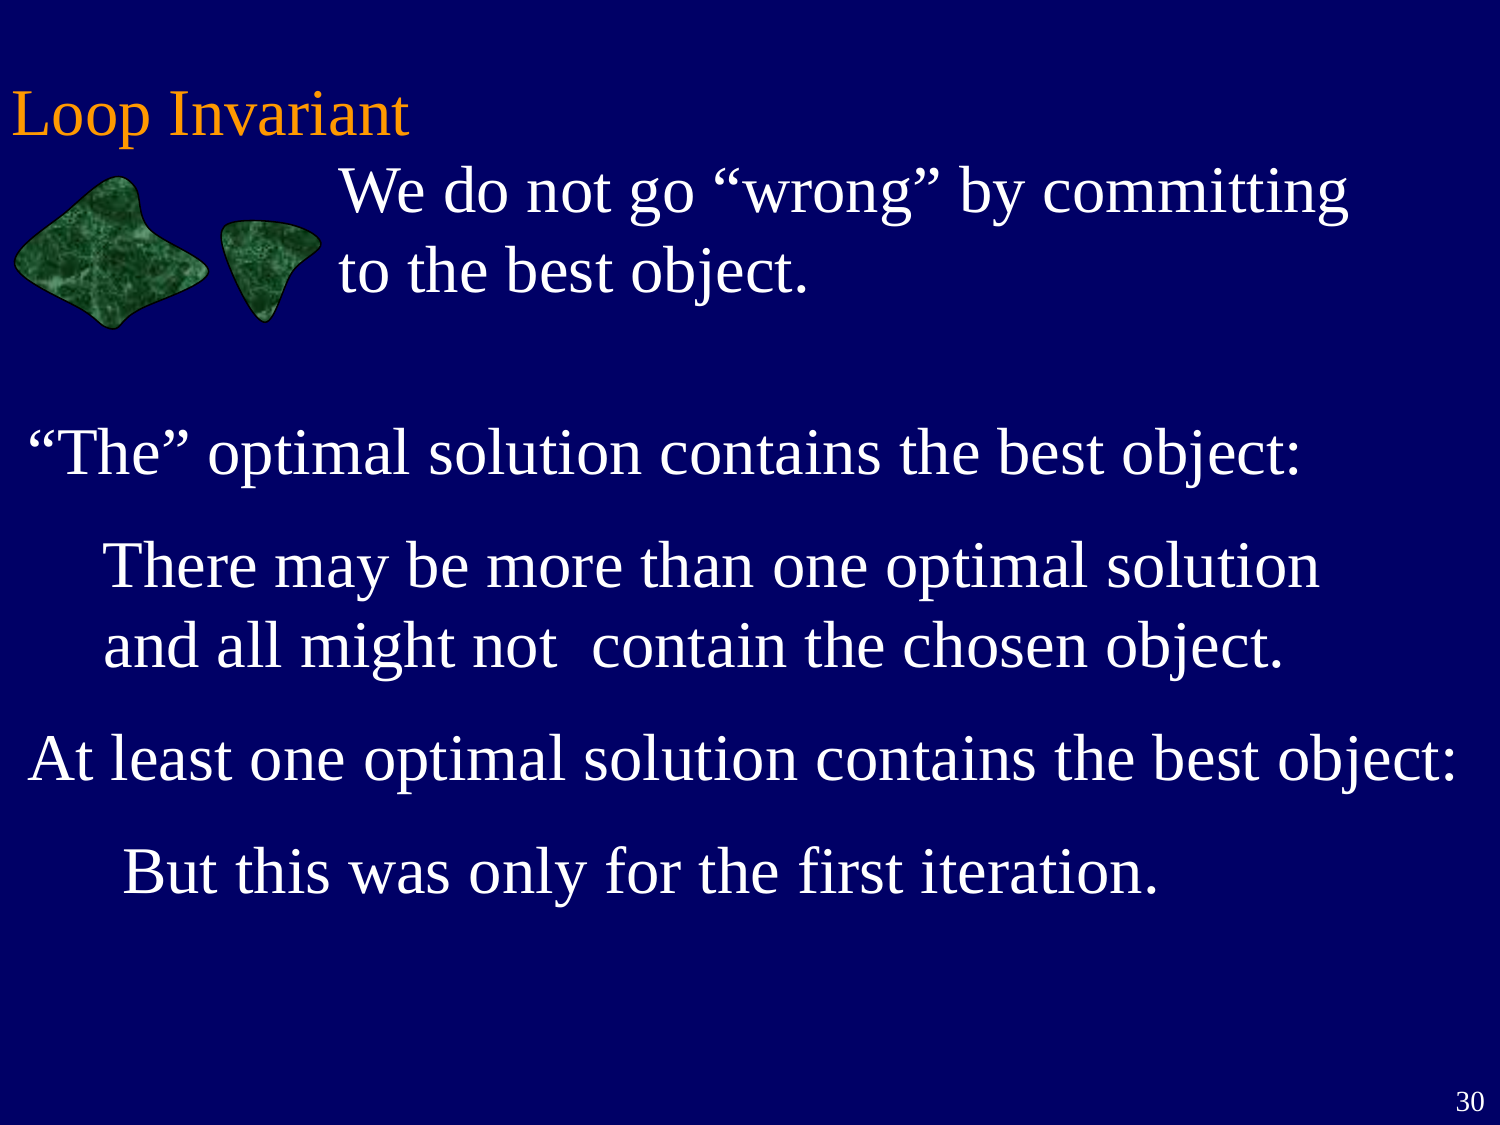

Loop Invariant

We do not go “wrong” by committing
to the best object.
“The” optimal solution contains the best object:
There may be more than one optimal solution
and all might not  contain the chosen object.
At least one optimal solution contains the best object:
  But this was only for the first iteration.